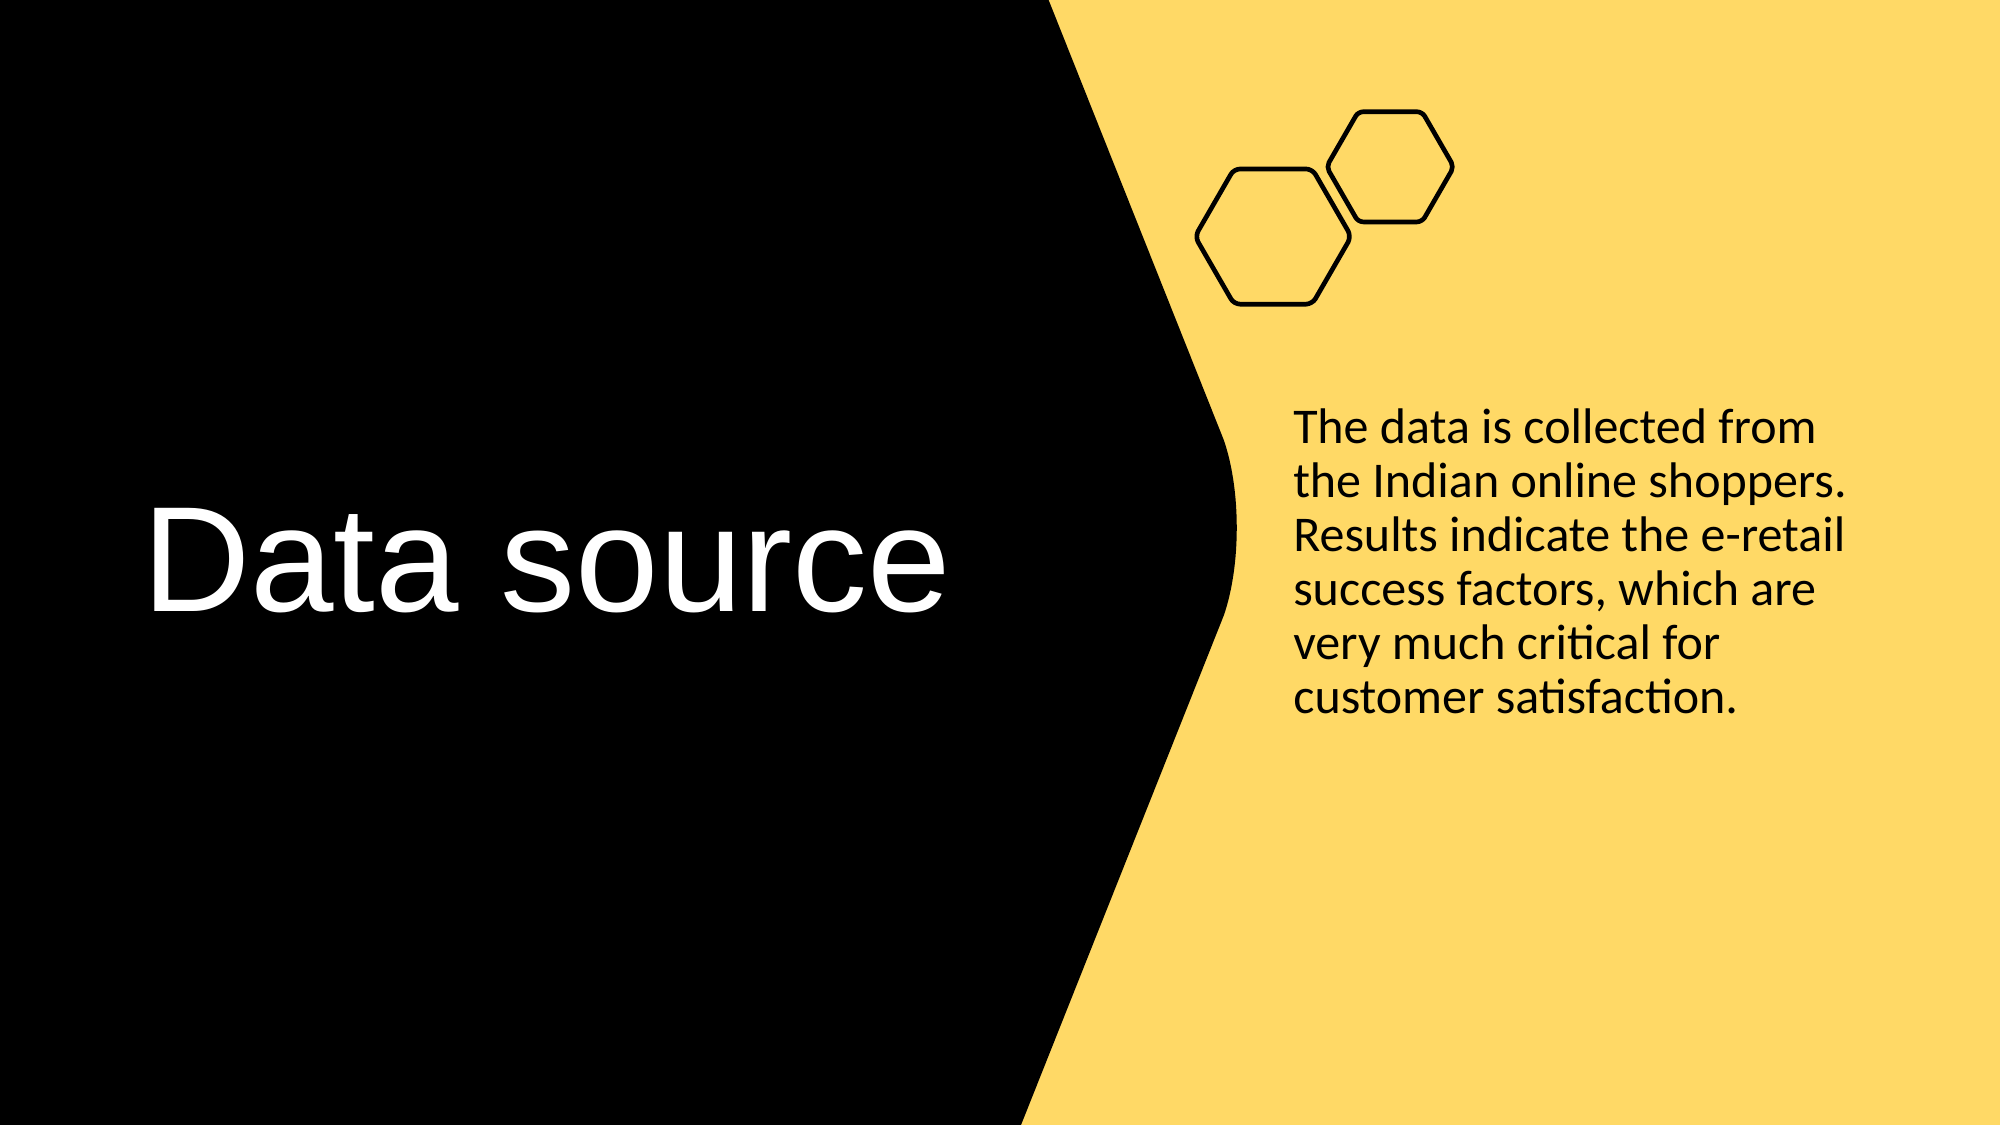

# Data source
The data is collected from the Indian online shoppers. Results indicate the e-retail success factors, which are very much critical for customer satisfaction.